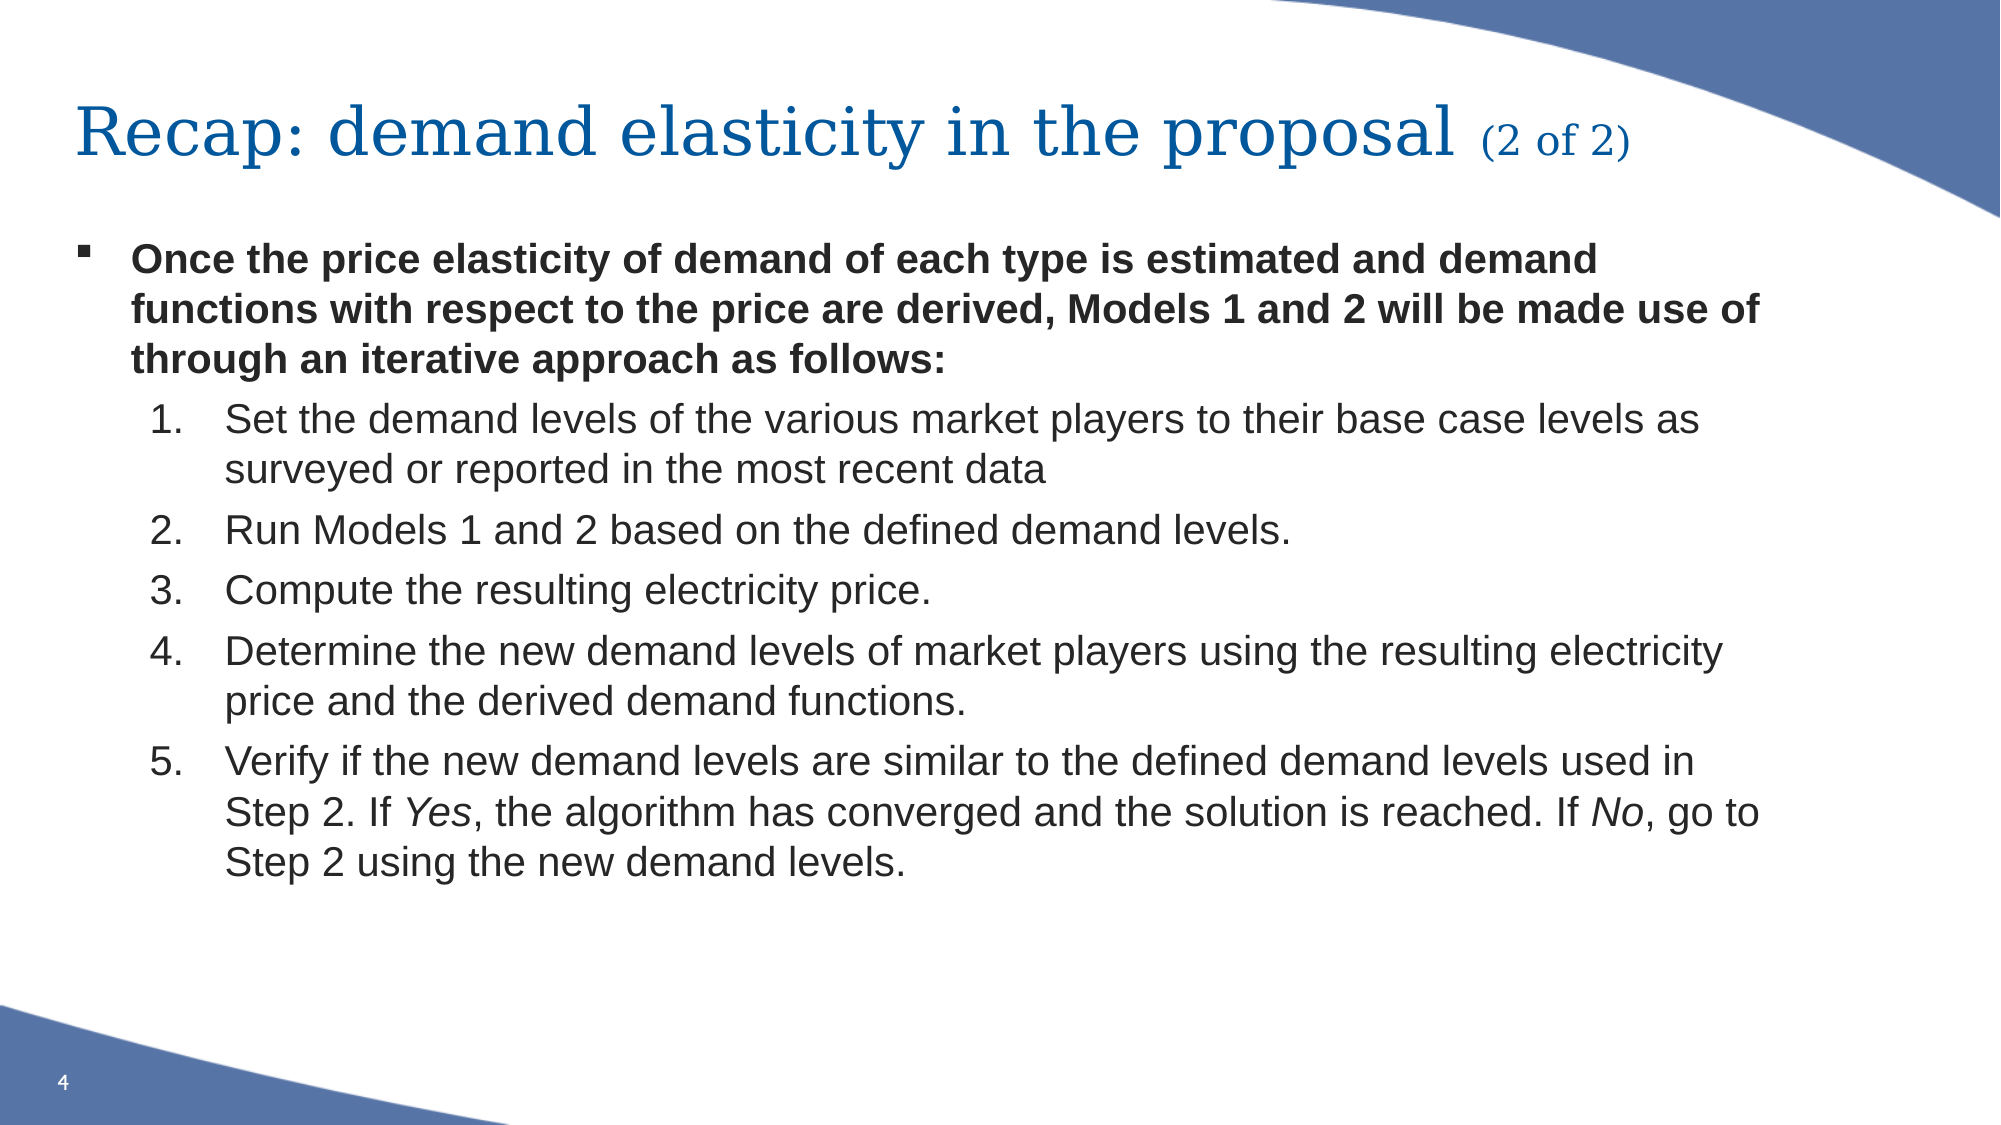

# Recap: demand elasticity in the proposal (2 of 2)
Once the price elasticity of demand of each type is estimated and demand functions with respect to the price are derived, Models 1 and 2 will be made use of through an iterative approach as follows:
Set the demand levels of the various market players to their base case levels as surveyed or reported in the most recent data
Run Models 1 and 2 based on the defined demand levels.
Compute the resulting electricity price.
Determine the new demand levels of market players using the resulting electricity price and the derived demand functions.
Verify if the new demand levels are similar to the defined demand levels used in Step 2. If Yes, the algorithm has converged and the solution is reached. If No, go to Step 2 using the new demand levels.

4